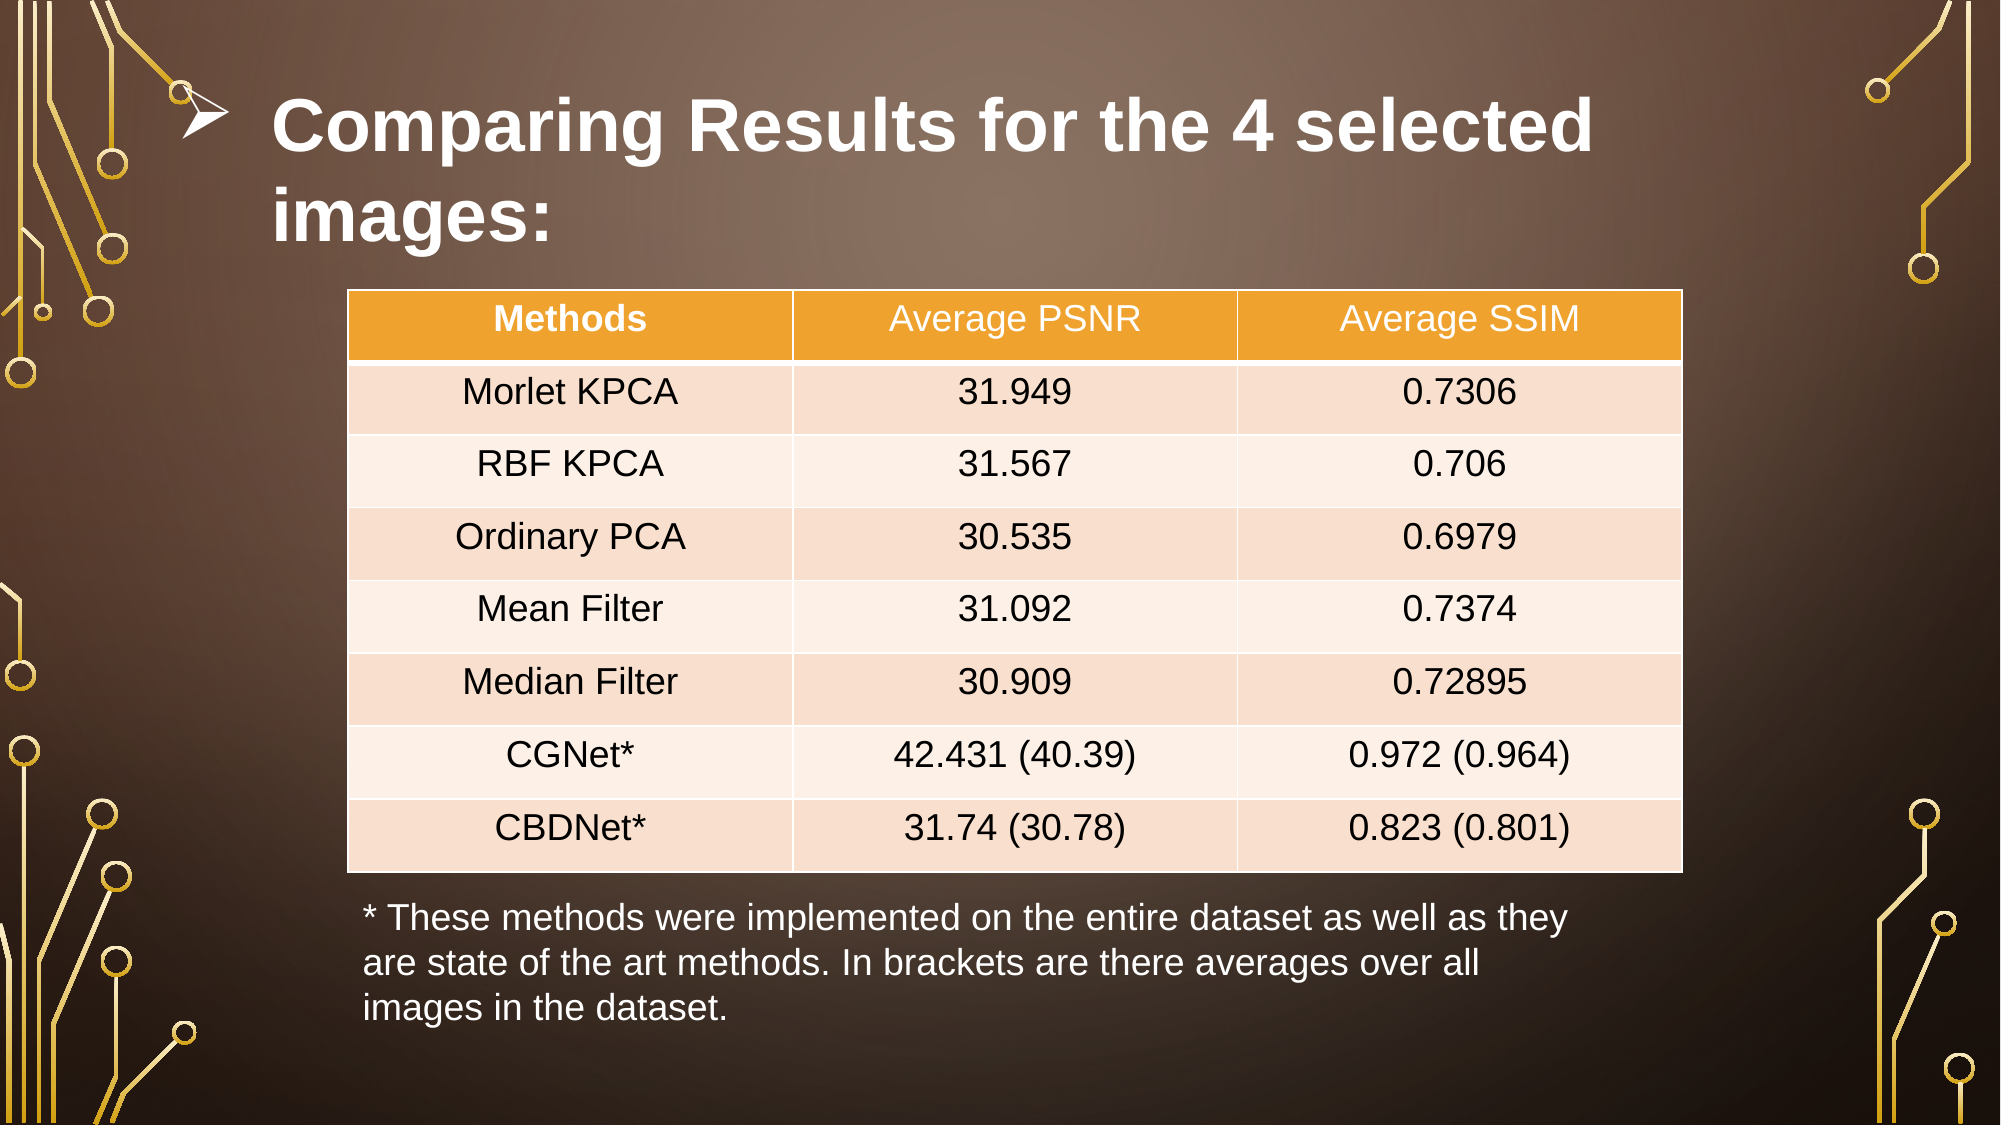

Comparing Results for the 4 selected images:
| Methods | Average PSNR | Average SSIM |
| --- | --- | --- |
| Morlet KPCA | 31.949 | 0.7306 |
| RBF KPCA | 31.567 | 0.706 |
| Ordinary PCA | 30.535 | 0.6979 |
| Mean Filter | 31.092 | 0.7374 |
| Median Filter | 30.909 | 0.72895 |
| CGNet\* | 42.431 (40.39) | 0.972 (0.964) |
| CBDNet\* | 31.74 (30.78) | 0.823 (0.801) |
* These methods were implemented on the entire dataset as well as they are state of the art methods. In brackets are there averages over all images in the dataset.